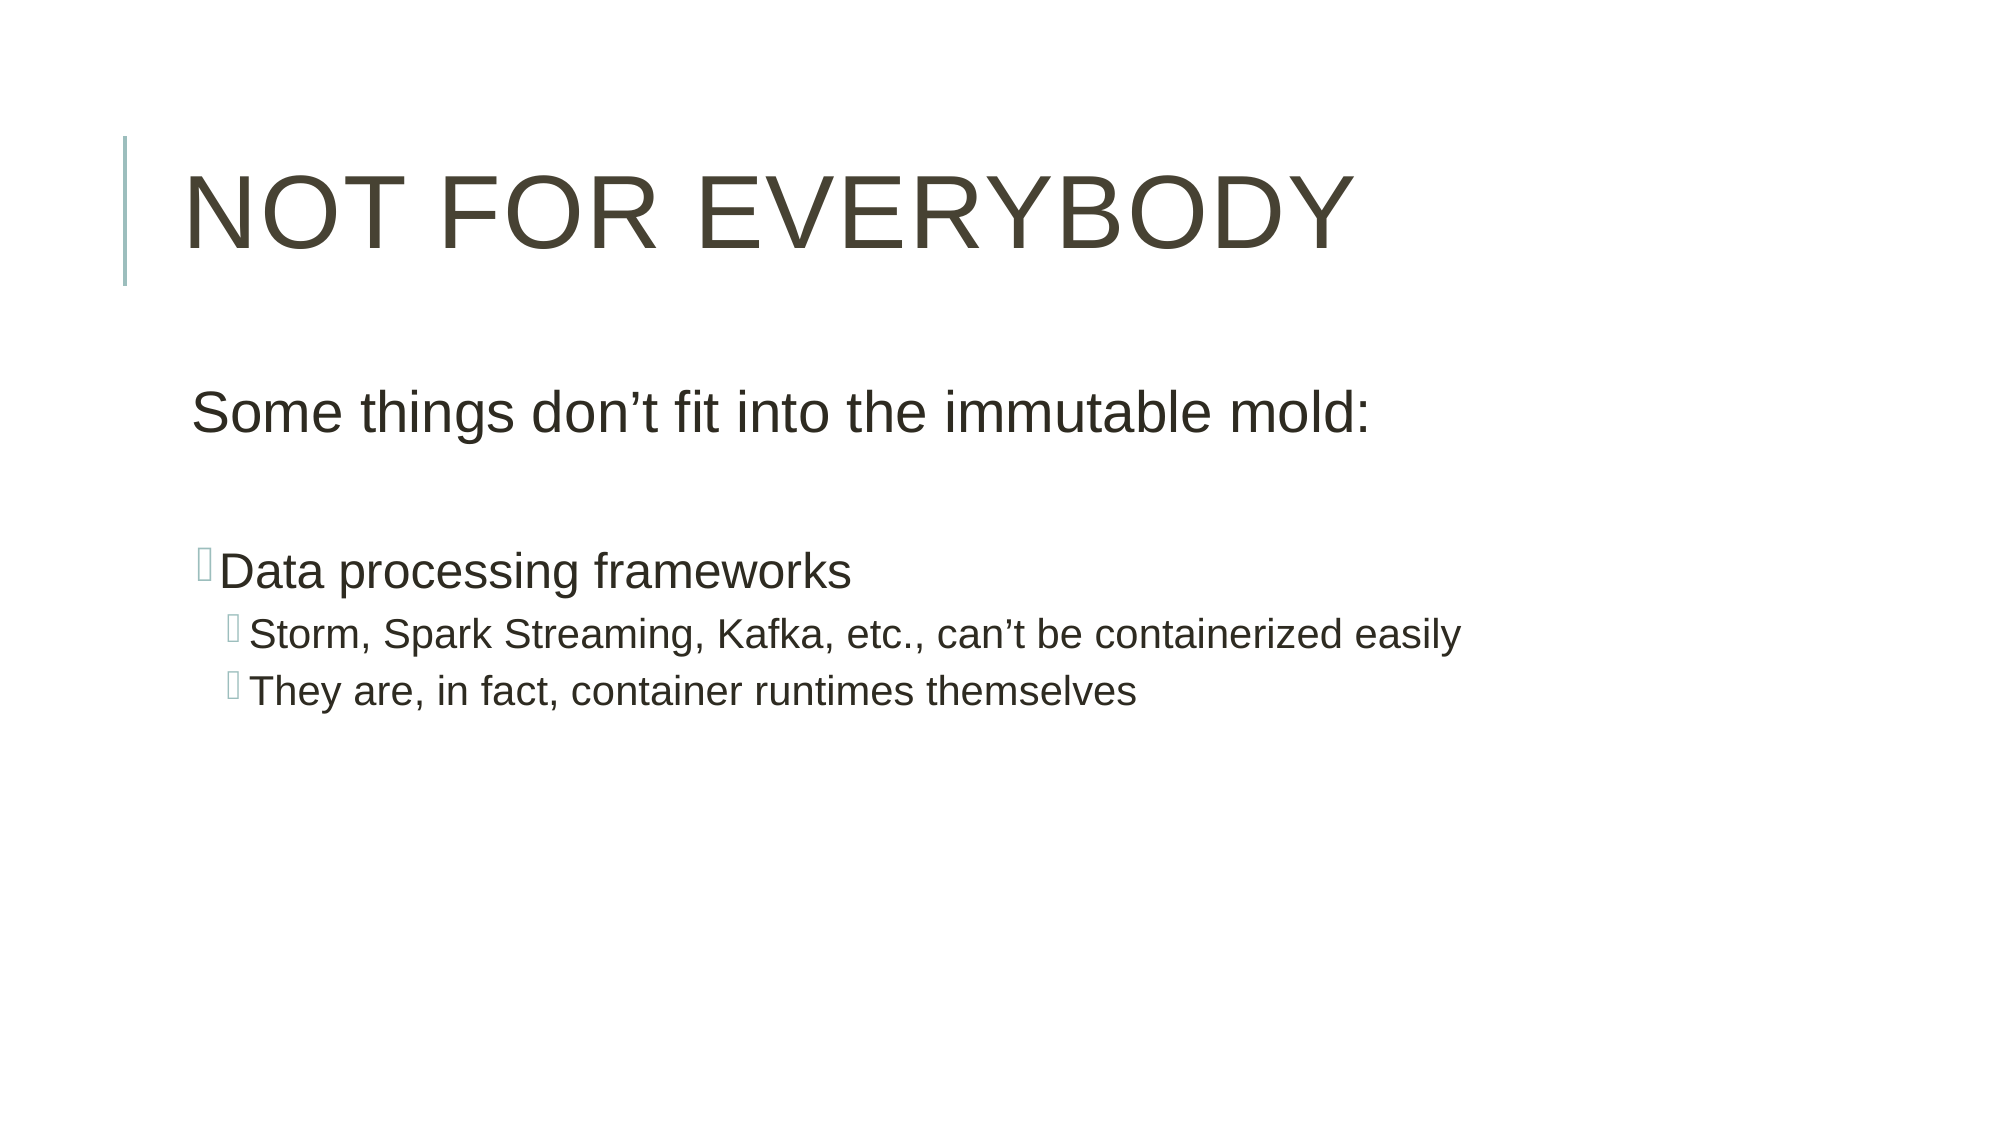

# Not for EVERYBODY
Some things don’t fit into the immutable mold:

Data processing frameworks
Storm, Spark Streaming, Kafka, etc., can’t be containerized easily
They are, in fact, container runtimes themselves